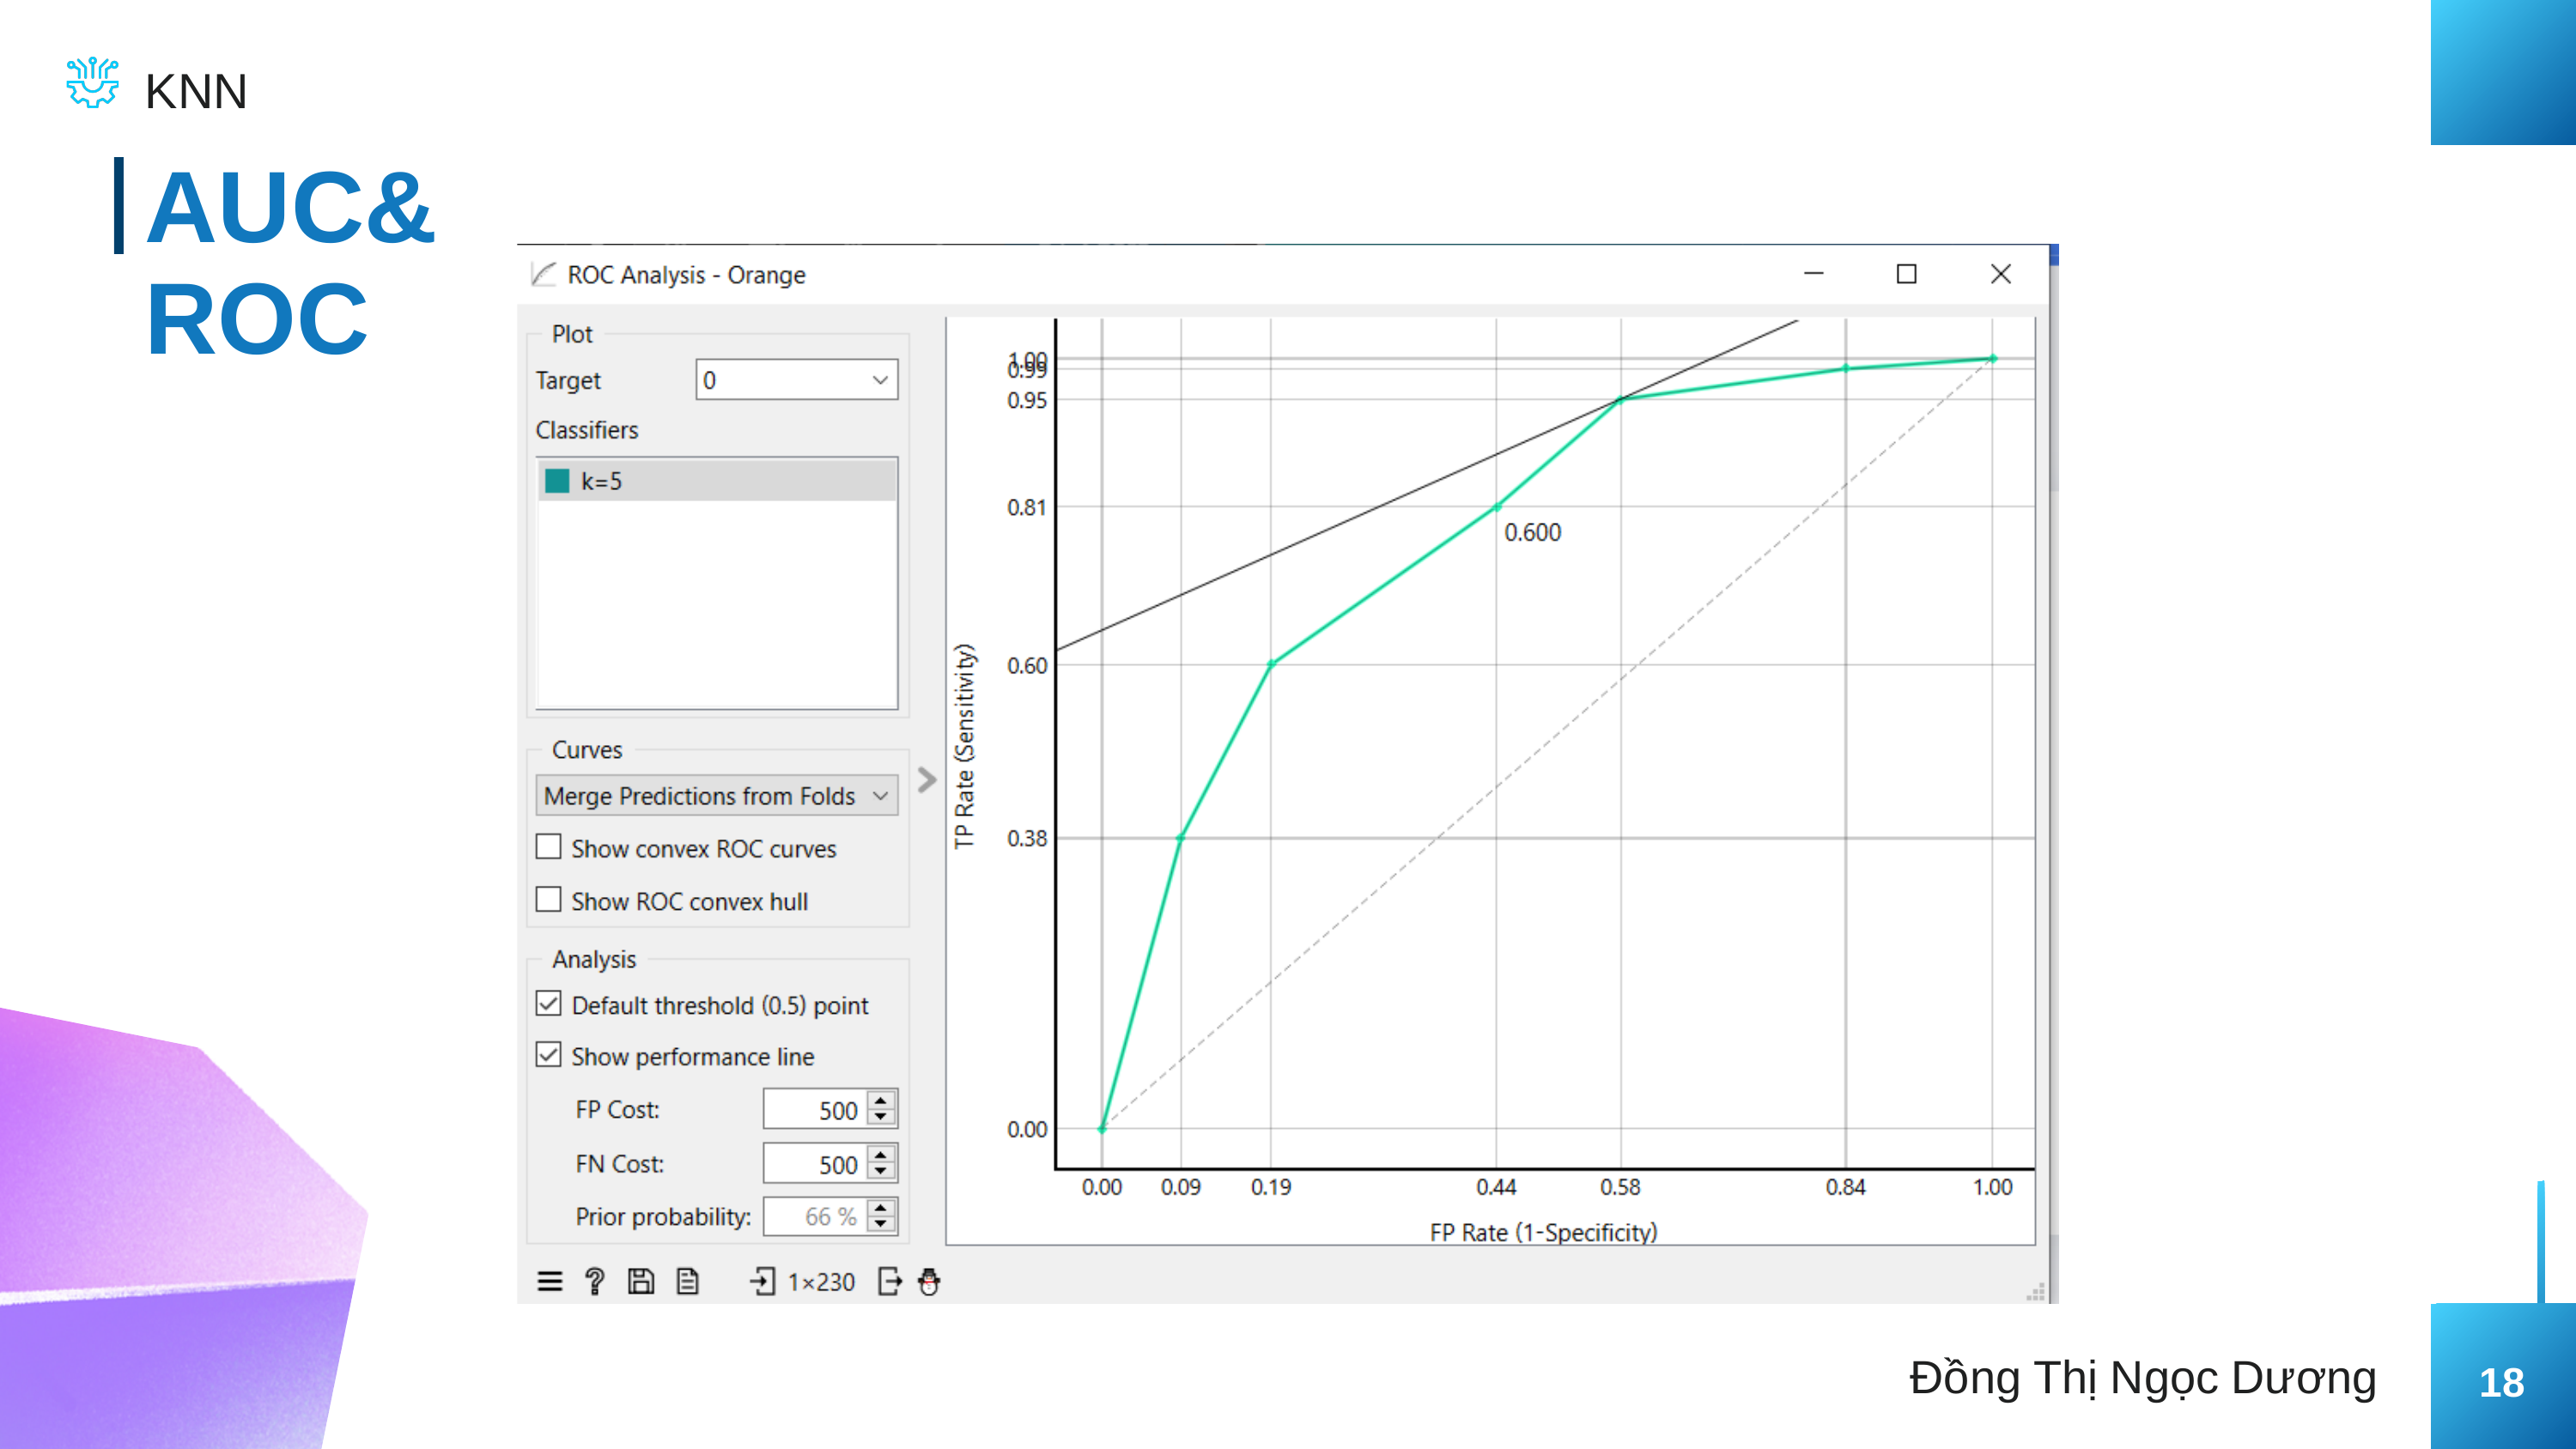

KNN

AUC&ROC

Đồng Thị Ngọc Dương
18